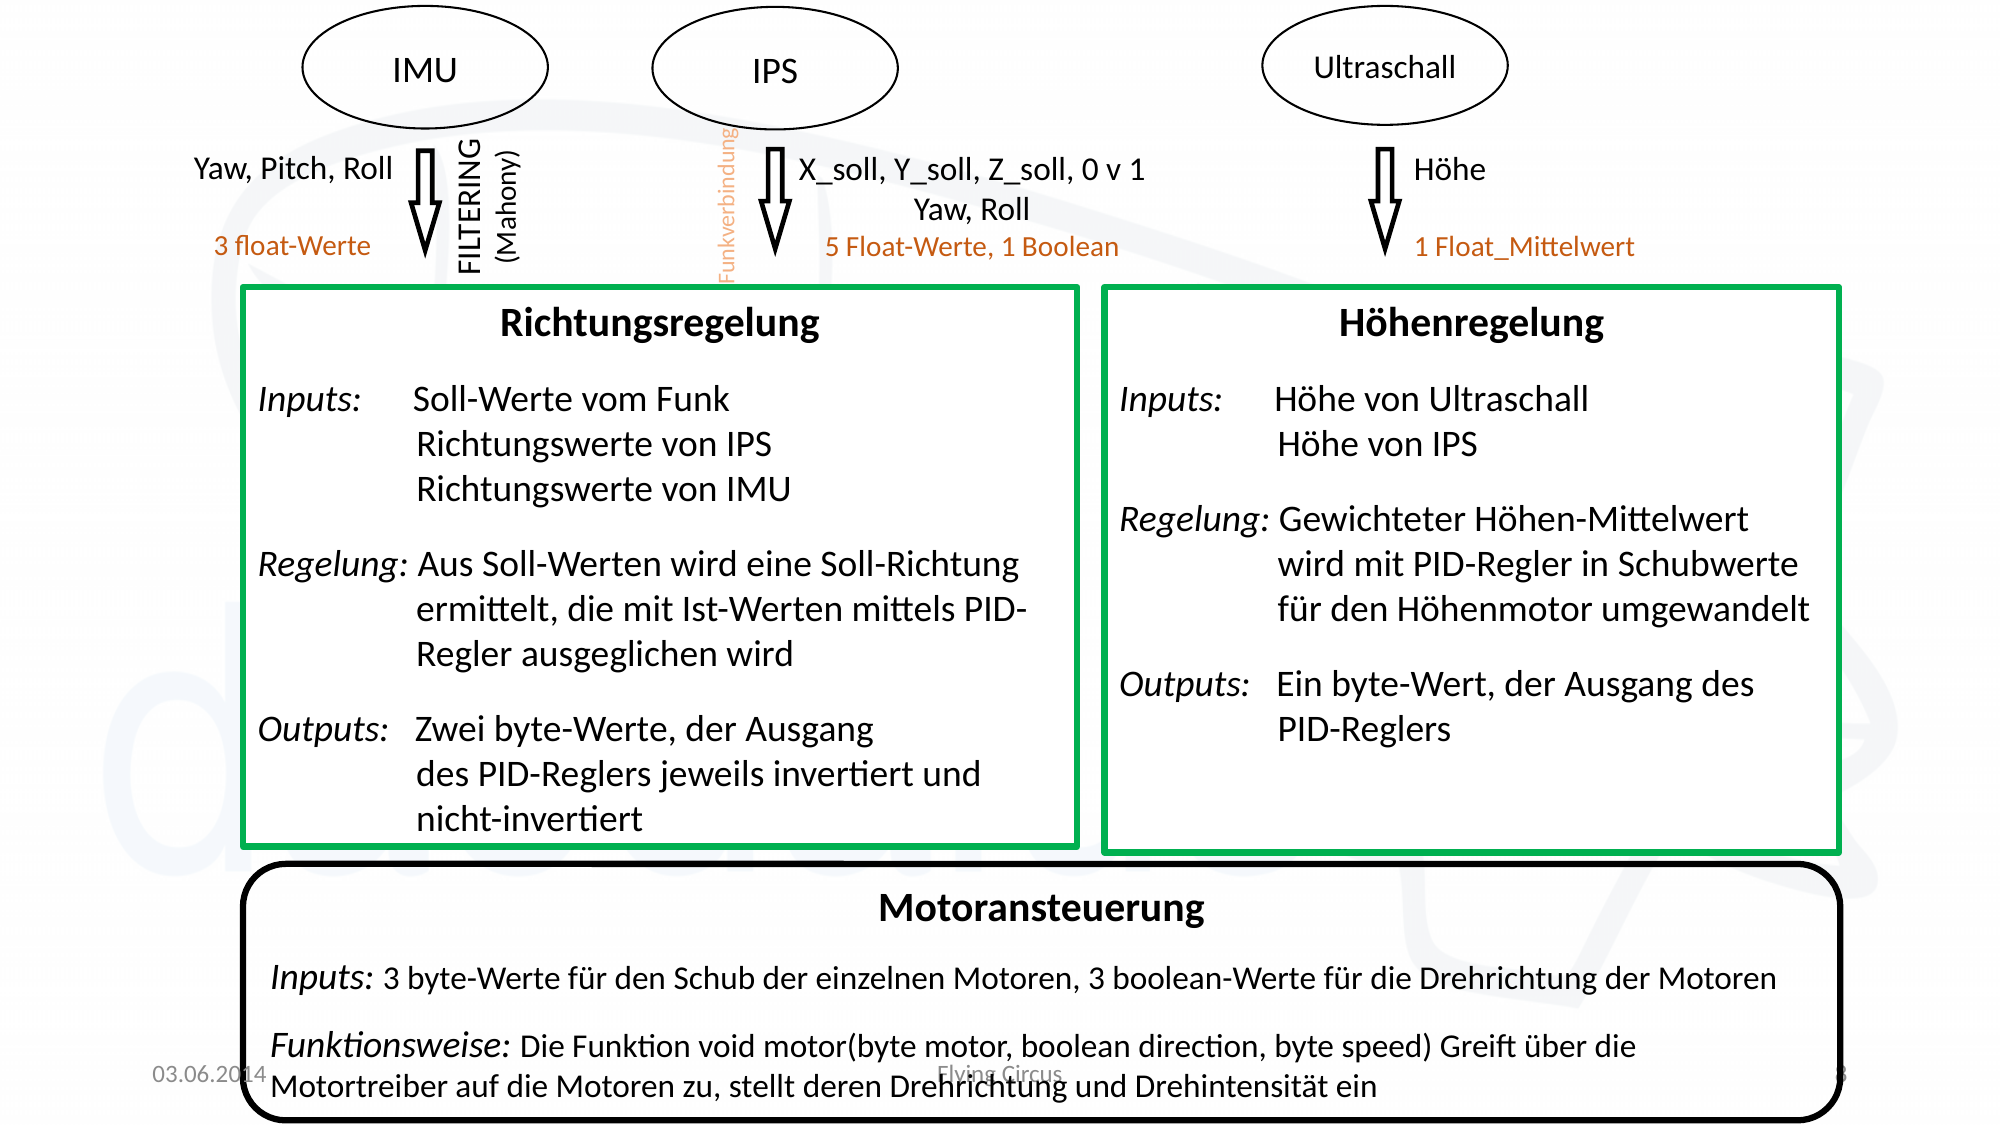

IMU
Ultraschall
IPS
Yaw, Pitch, Roll

   3 float-Werte
X_soll, Y_soll, Z_soll, 0 v 1
Yaw, Roll
5 Float-Werte, 1 Boolean
Höhe

1 Float_Mittelwert

FILTERING
(Mahony)
Funkverbindung
Richtungsregelung

Inputs:      Soll-Werte vom Funk
	 Richtungswerte von IPS
	 Richtungswerte von IMU

Regelung: Aus Soll-Werten wird eine Soll-Richtung 	 ermittelt, die mit Ist-Werten mittels PID-	 Regler ausgeglichen wird

Outputs:   Zwei byte-Werte, der Ausgang 	 	 des PID-Reglers jeweils invertiert und 	 	 nicht-invertiert
Höhenregelung

Inputs:      Höhe von Ultraschall
	 Höhe von IPS

Regelung: Gewichteter Höhen-Mittelwert
	 wird mit PID-Regler in Schubwerte	 für den Höhenmotor umgewandelt

Outputs:   Ein byte-Wert, der Ausgang des 	 PID-Reglers
Motoransteuerung

Inputs: 3 byte-Werte für den Schub der einzelnen Motoren, 3 boolean-Werte für die Drehrichtung der Motoren

Funktionsweise: Die Funktion void motor(byte motor, boolean direction, byte speed) Greift über die Motortreiber auf die Motoren zu, stellt deren Drehrichtung und Drehintensität ein
03.06.2014
Flying Circus
8